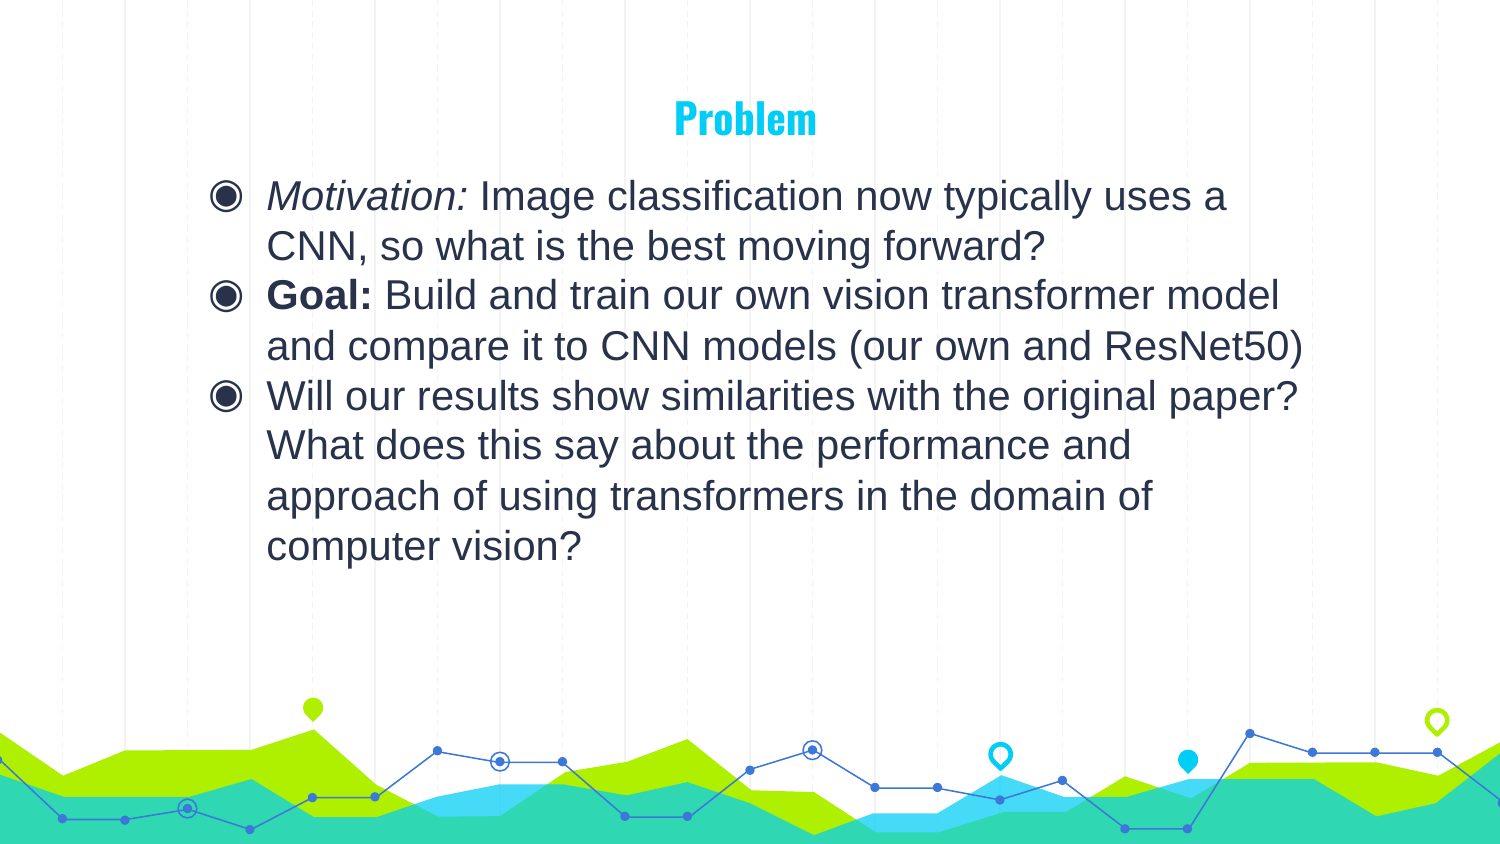

# Problem
Motivation: Image classification now typically uses a CNN, so what is the best moving forward?
Goal: Build and train our own vision transformer model and compare it to CNN models (our own and ResNet50)
Will our results show similarities with the original paper? What does this say about the performance and approach of using transformers in the domain of computer vision?